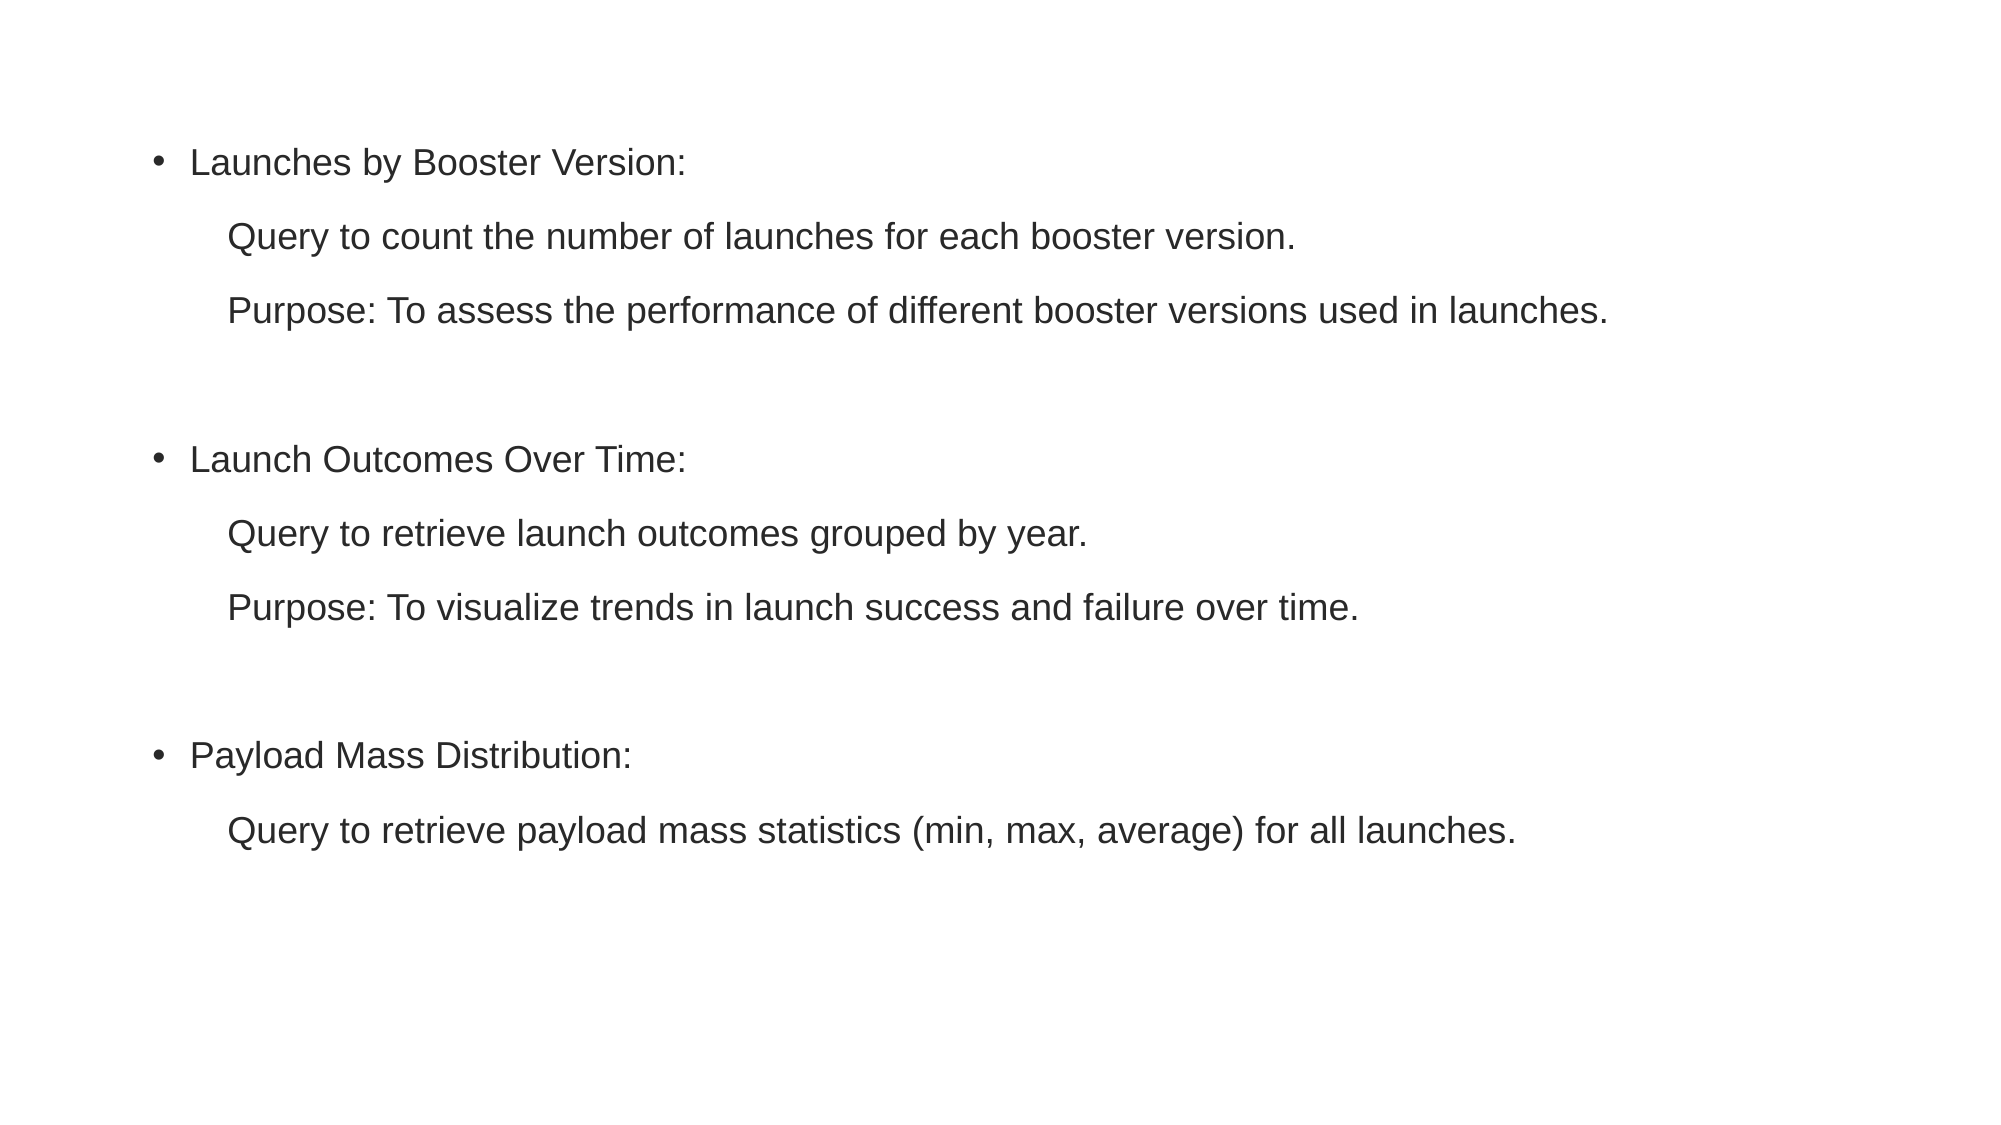

Launches by Booster Version:
Query to count the number of launches for each booster version.
Purpose: To assess the performance of different booster versions used in launches.

Launch Outcomes Over Time:
Query to retrieve launch outcomes grouped by year.
Purpose: To visualize trends in launch success and failure over time.

Payload Mass Distribution:
Query to retrieve payload mass statistics (min, max, average) for all launches.